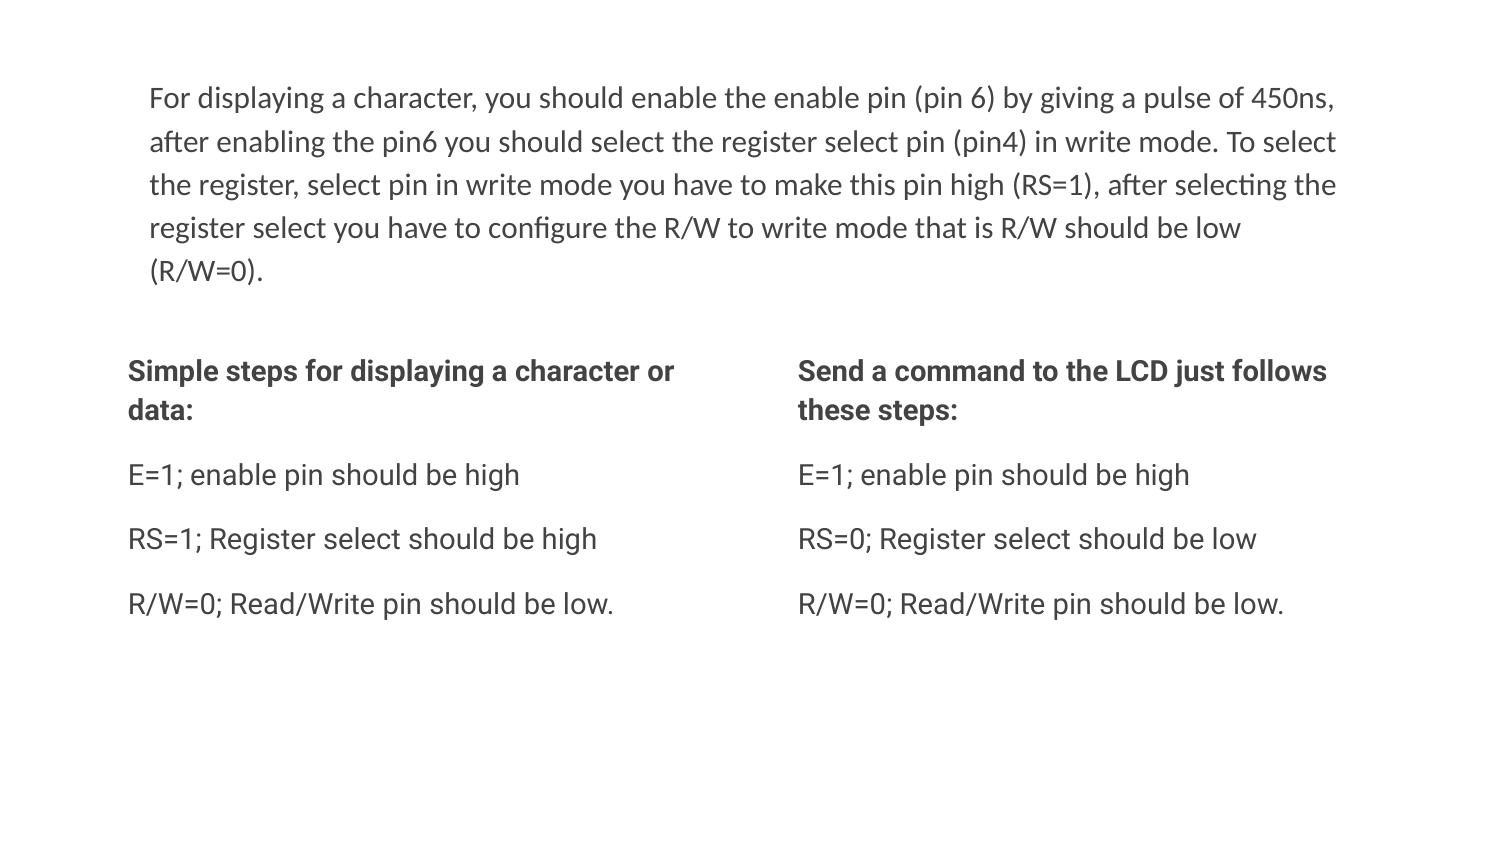

# For displaying a character, you should enable the enable pin (pin 6) by giving a pulse of 450ns, after enabling the pin6 you should select the register select pin (pin4) in write mode. To select the register, select pin in write mode you have to make this pin high (RS=1), after selecting the register select you have to configure the R/W to write mode that is R/W should be low (R/W=0).
Simple steps for displaying a character or data:
E=1; enable pin should be high
RS=1; Register select should be high
R/W=0; Read/Write pin should be low.
Send a command to the LCD just follows these steps:
E=1; enable pin should be high
RS=0; Register select should be low
R/W=0; Read/Write pin should be low.